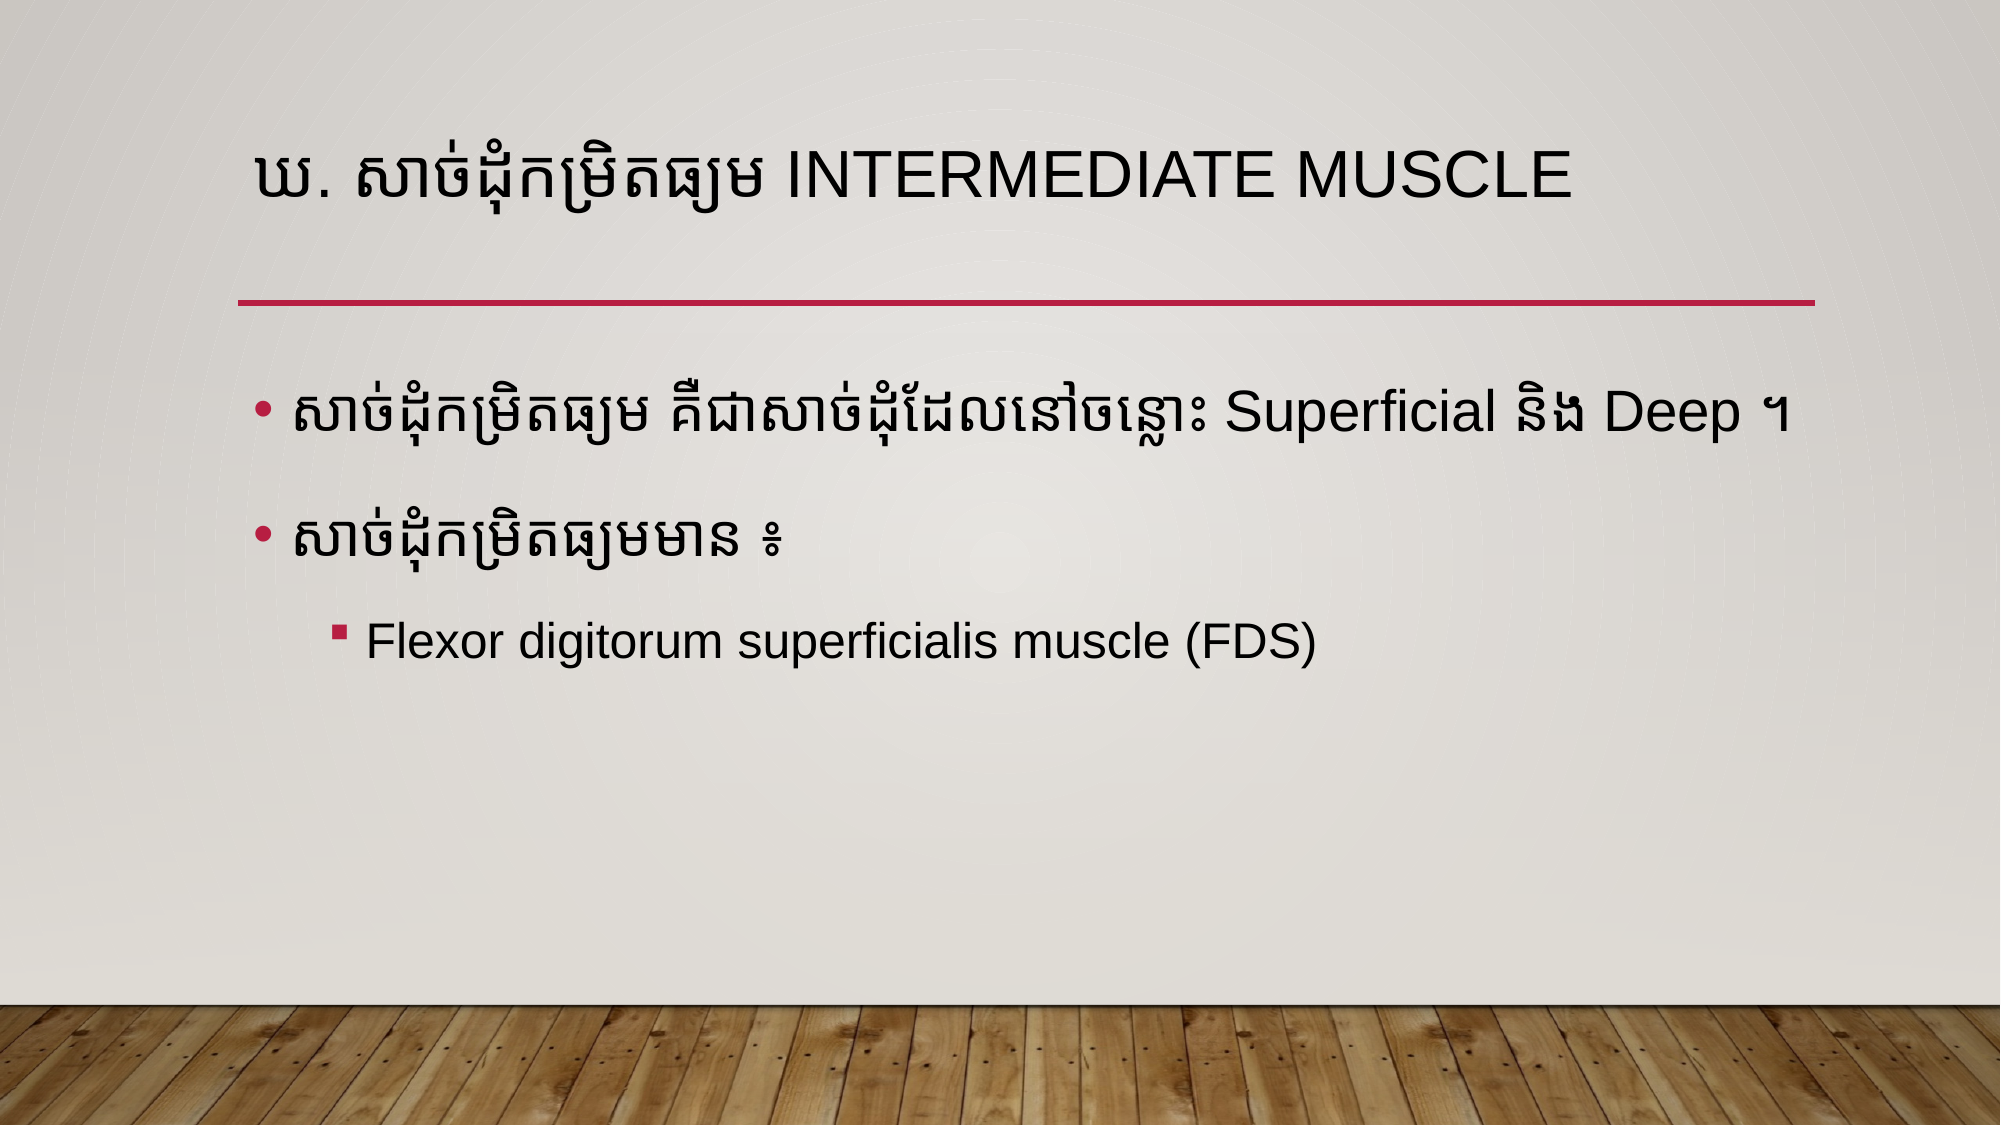

# ឃ. សាច់ដុំកម្រិតធ្យម Intermediate muscle
សាច់ដុំកម្រិតធ្យម គឺជាសាច់ដុំដែលនៅចន្លោះ Superficial និង Deep ។
សាច់ដុំកម្រិតធ្យមមាន ៖
Flexor digitorum superficialis muscle (FDS)